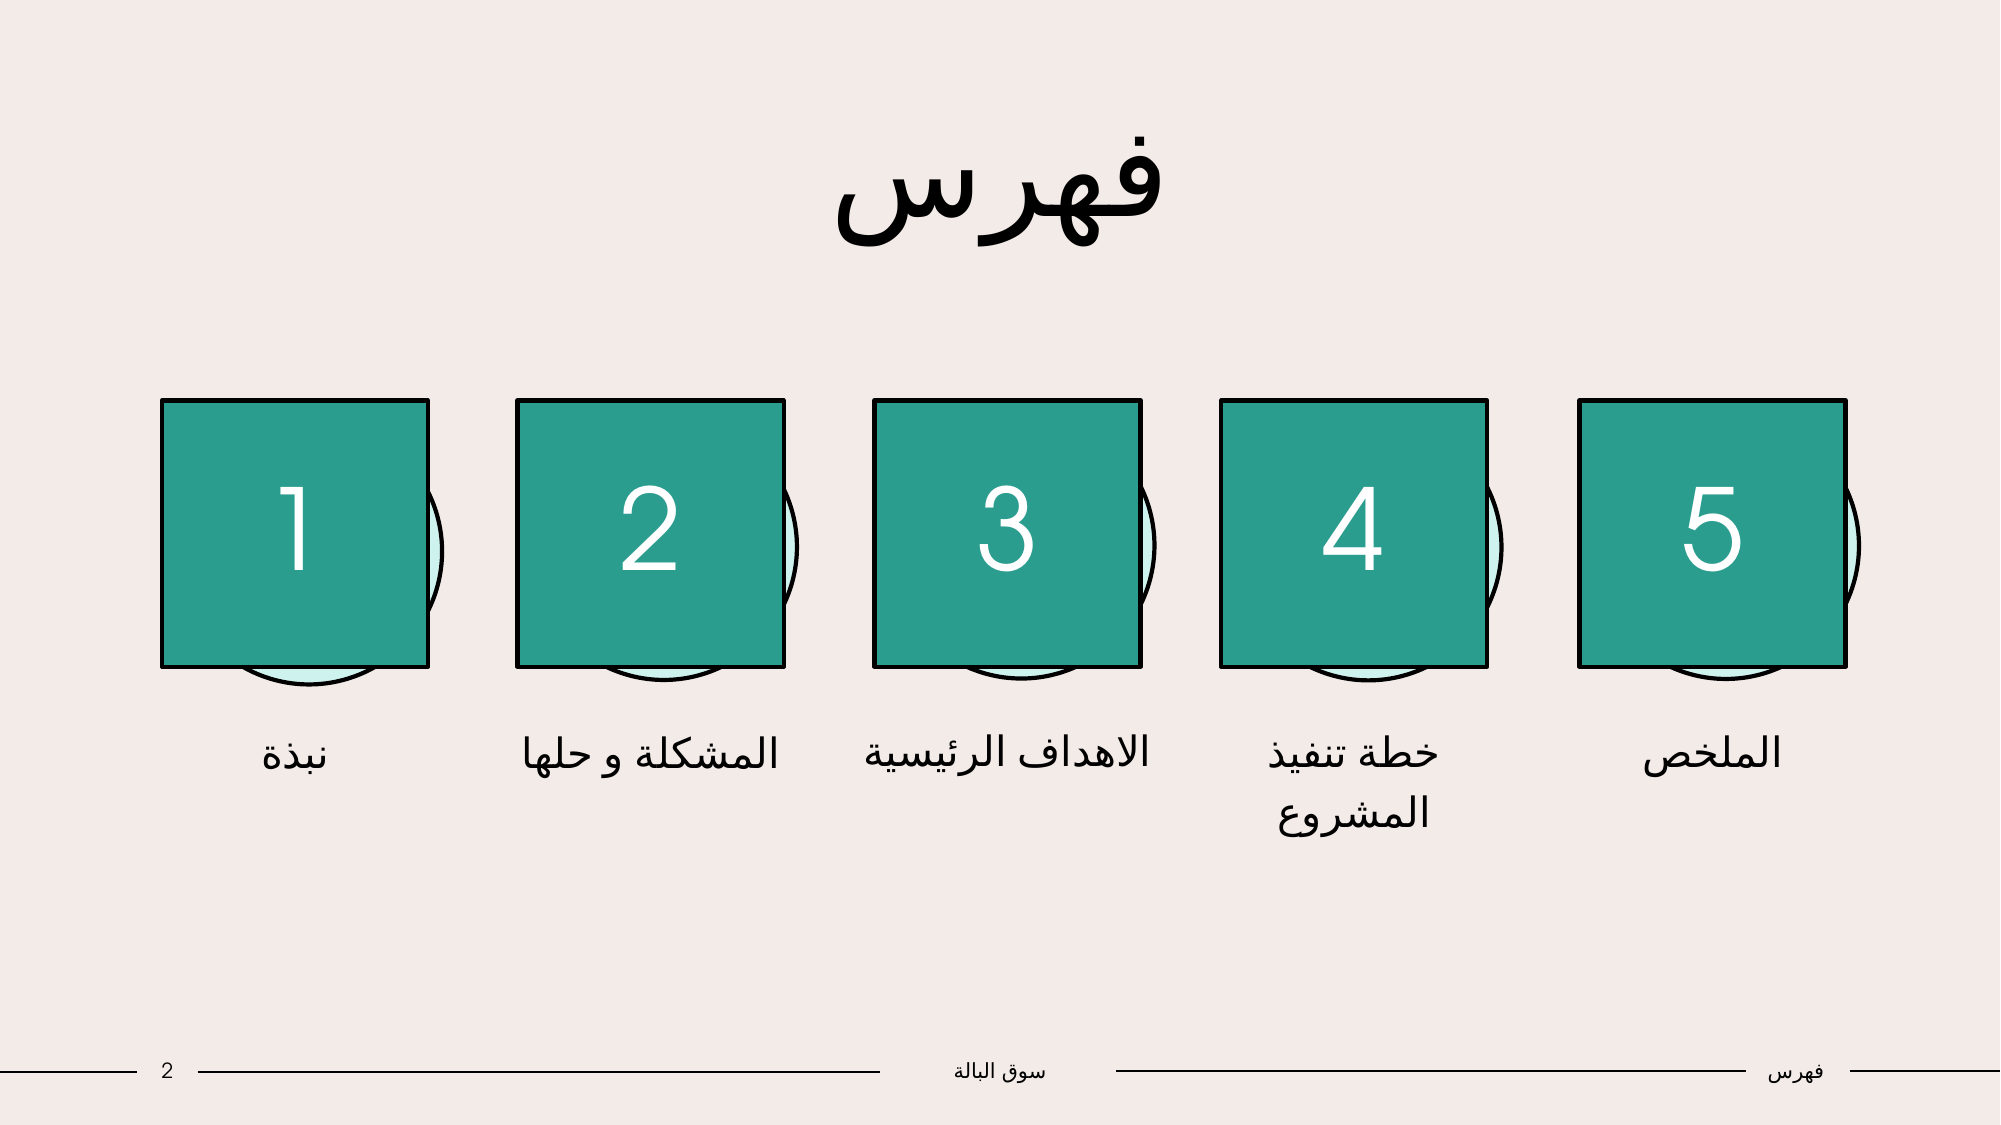

# فهرس
1
2
3
4
5
الاهداف الرئيسية

خطة تنفيذ المشروع

الملخص

نبذة

المشكلة و حلها

2
سوق البالة
فهرس